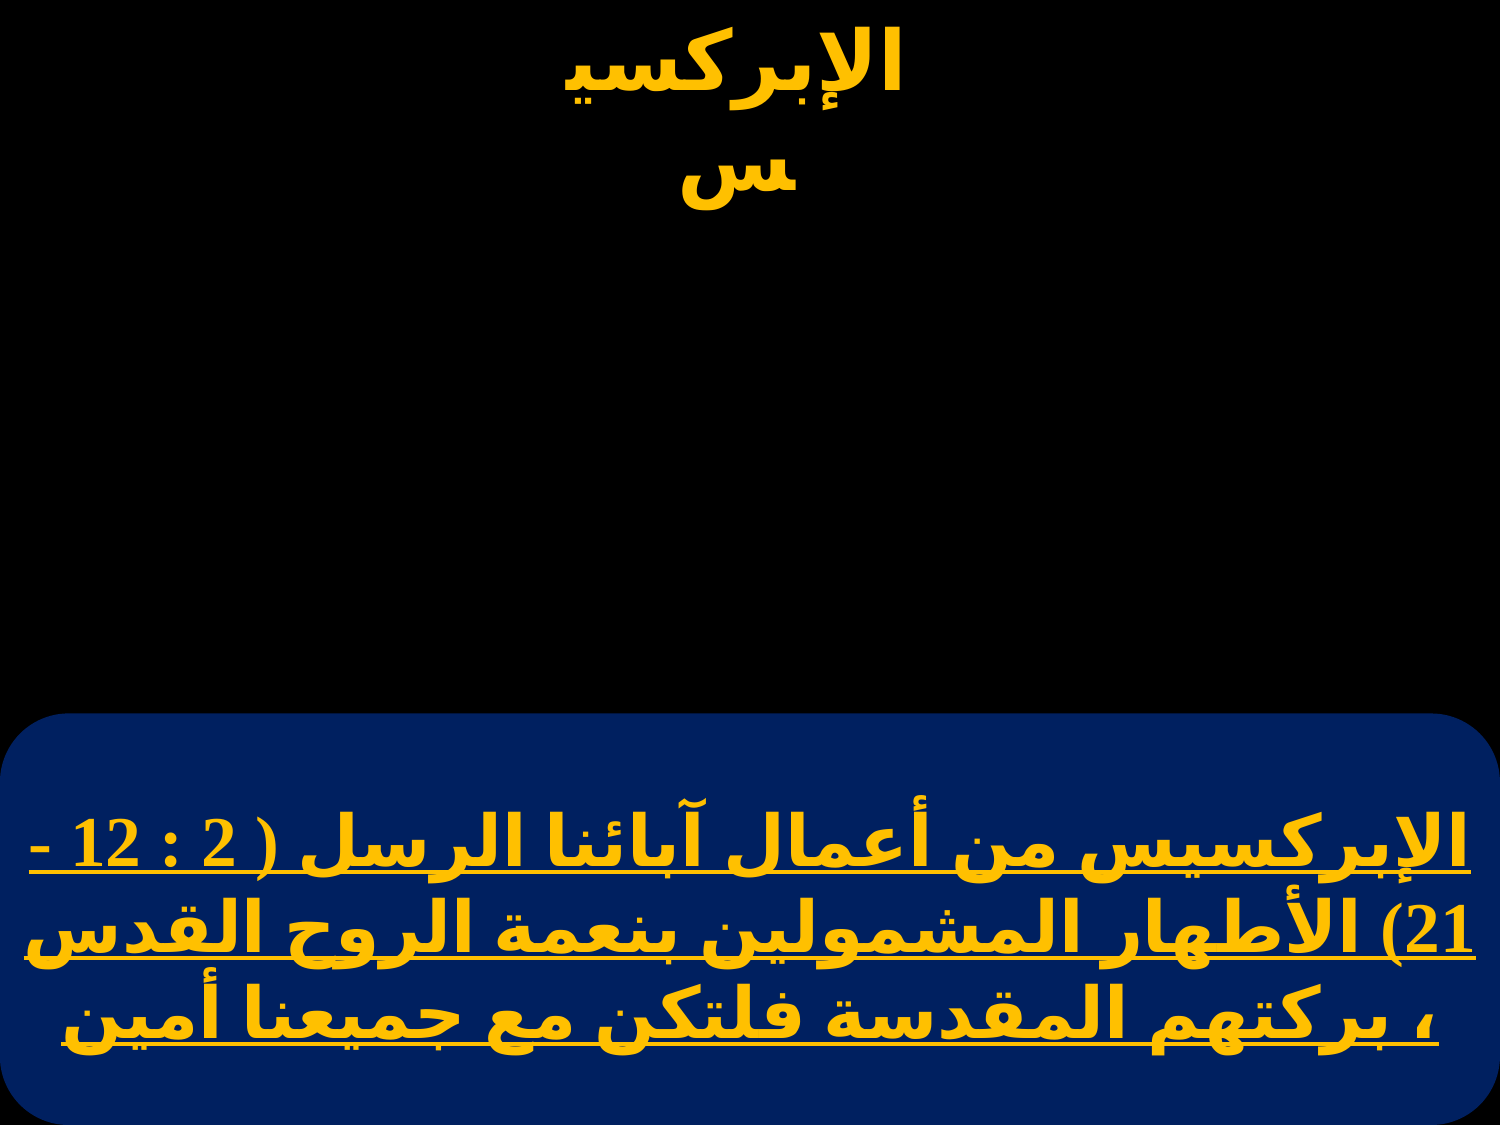

# الإبركسيس من أعمال آبائنا الرسل ( 2 : 12 - 21) الأطهار المشمولين بنعمة الروح القدس ، بركتهم المقدسة فلتكن مع جميعنا أمين